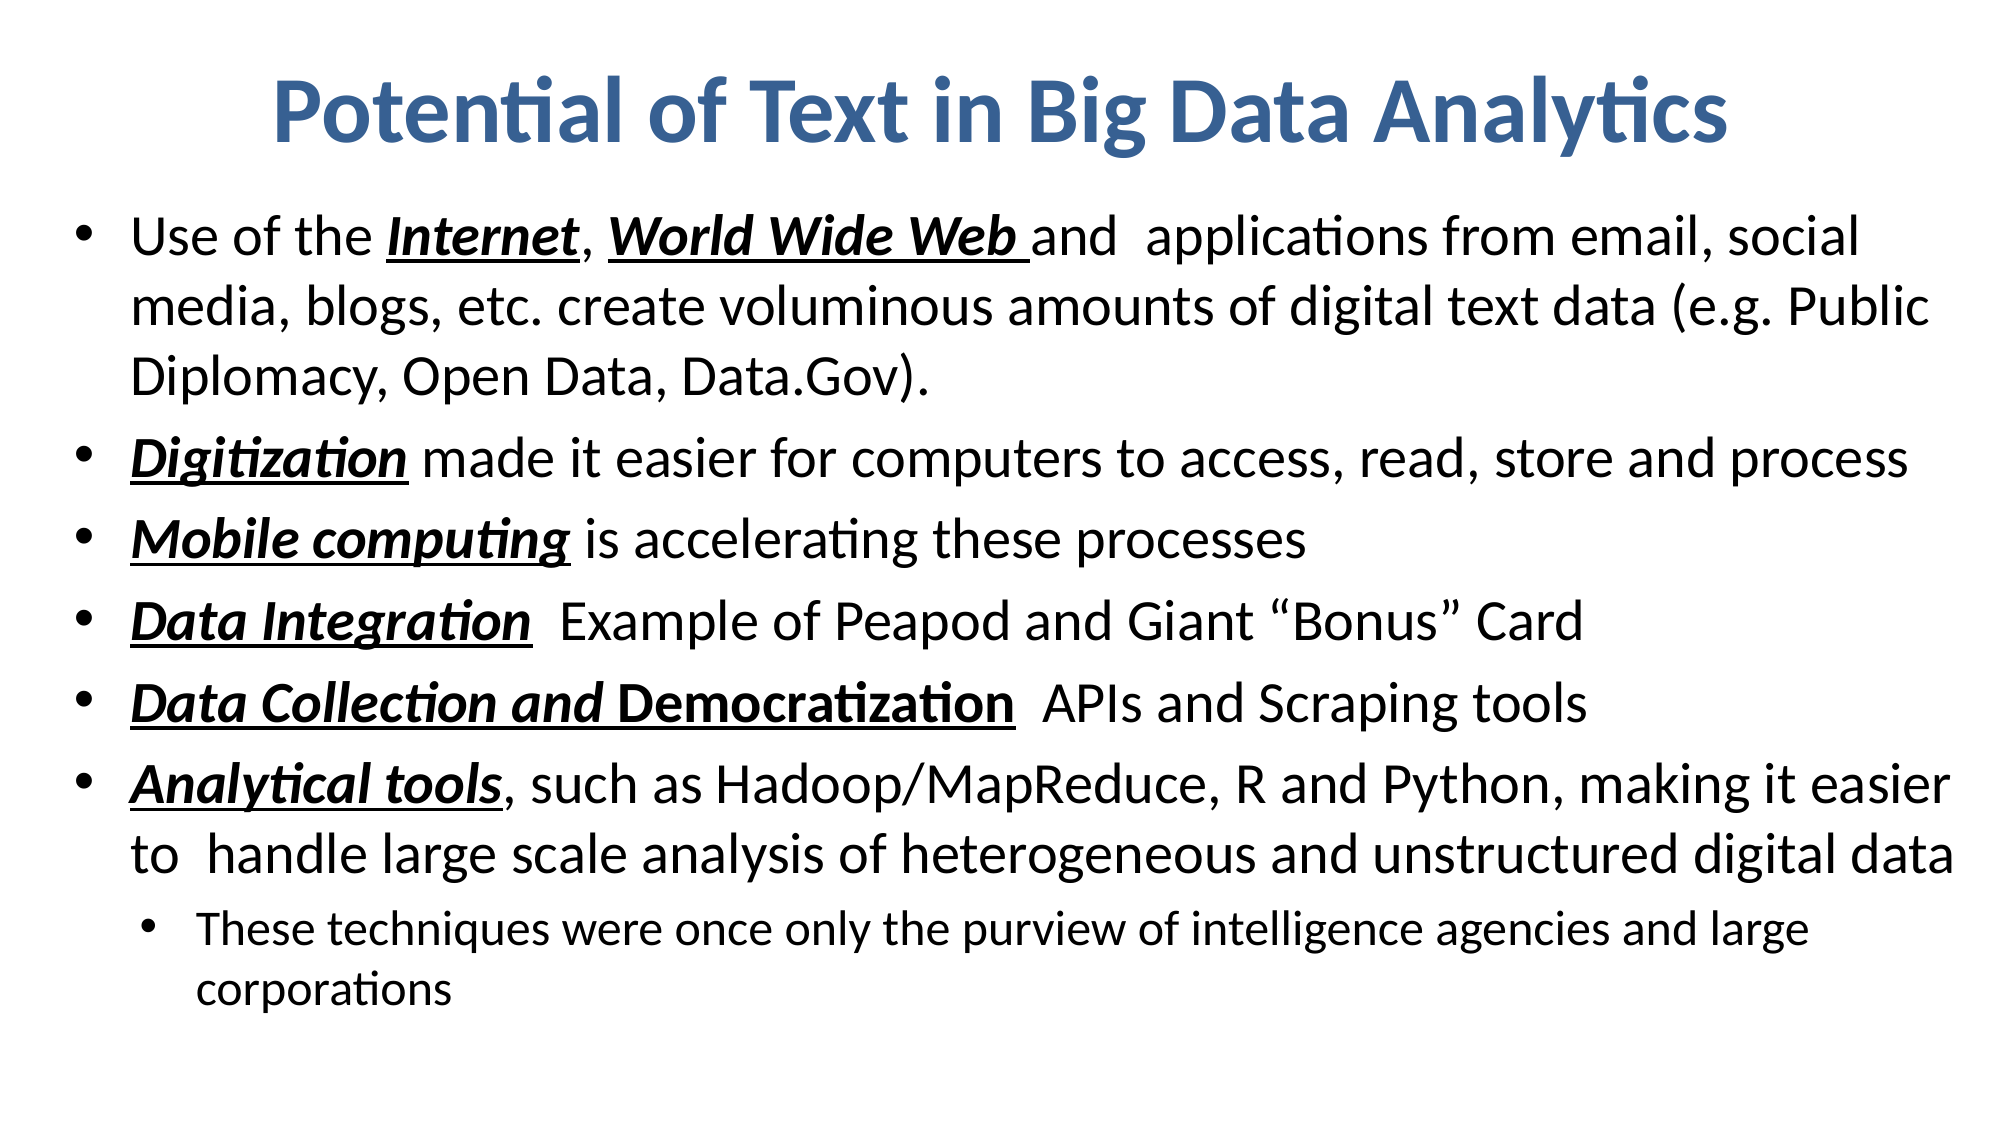

Potential of Text in Big Data Analytics
Use of the Internet, World Wide Web and  applications from email, social media, blogs, etc. create voluminous amounts of digital text data (e.g. Public Diplomacy, Open Data, Data.Gov).
Digitization made it easier for computers to access, read, store and process
Mobile computing is accelerating these processes
Data Integration  Example of Peapod and Giant “Bonus” Card
Data Collection and Democratization  APIs and Scraping tools
Analytical tools, such as Hadoop/MapReduce, R and Python, making it easier to  handle large scale analysis of heterogeneous and unstructured digital data
These techniques were once only the purview of intelligence agencies and large corporations